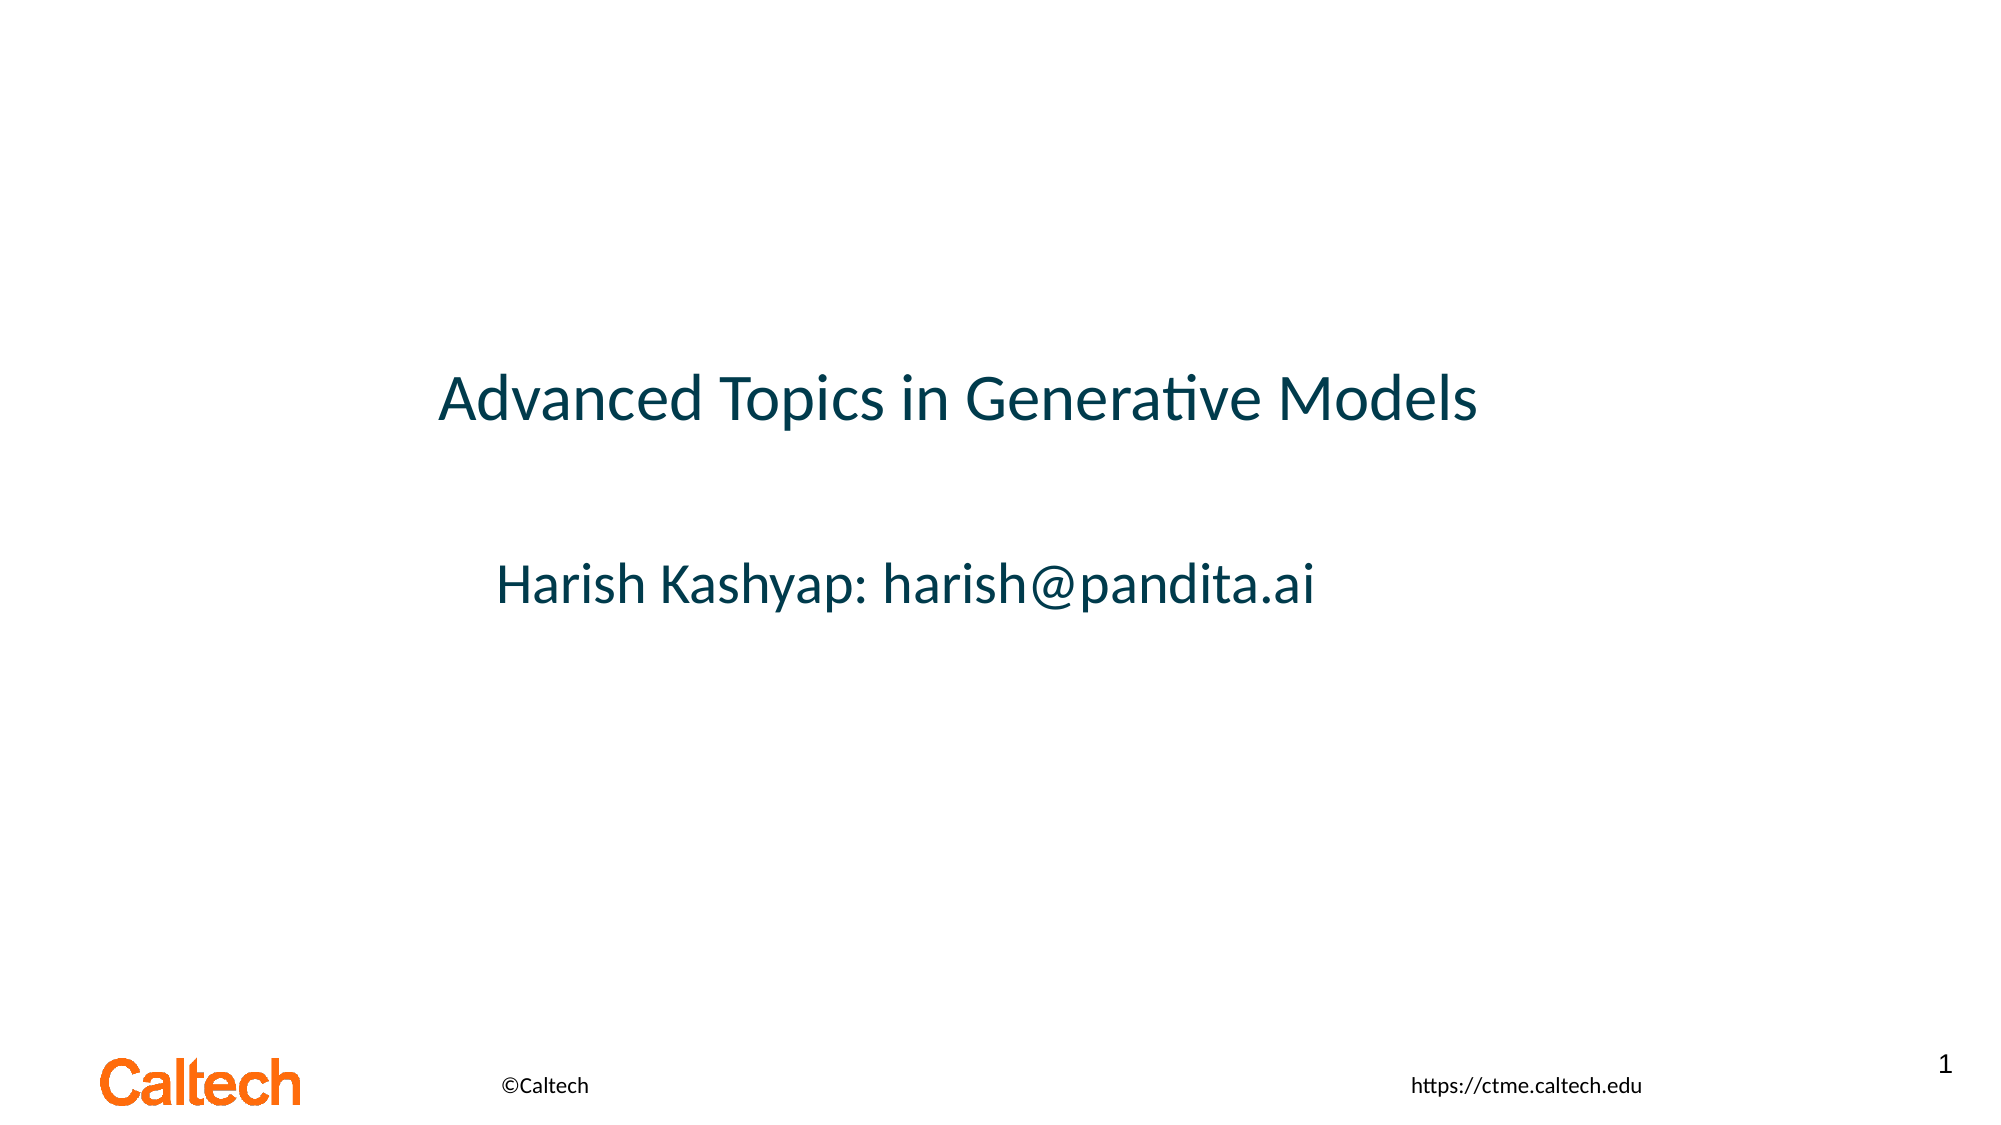

# Advanced Topics in Generative Models

Harish Kashyap: harish@pandita.ai
1